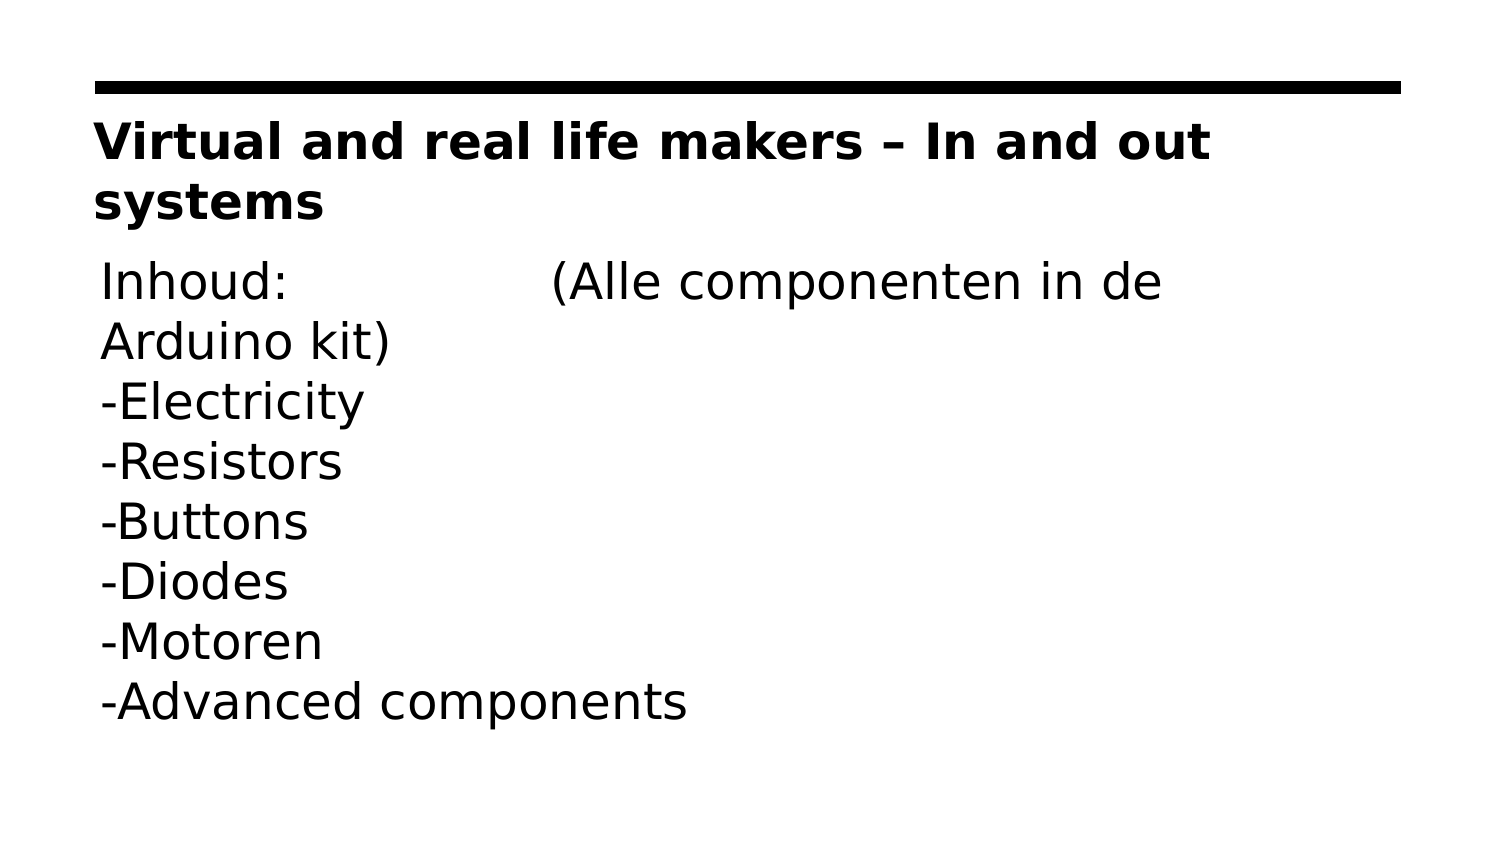

# Virtual and real life makers – In and out systems
Inhoud:		(Alle componenten in de Arduino kit)
-Electricity
-Resistors
-Buttons
-Diodes
-Motoren
-Advanced components